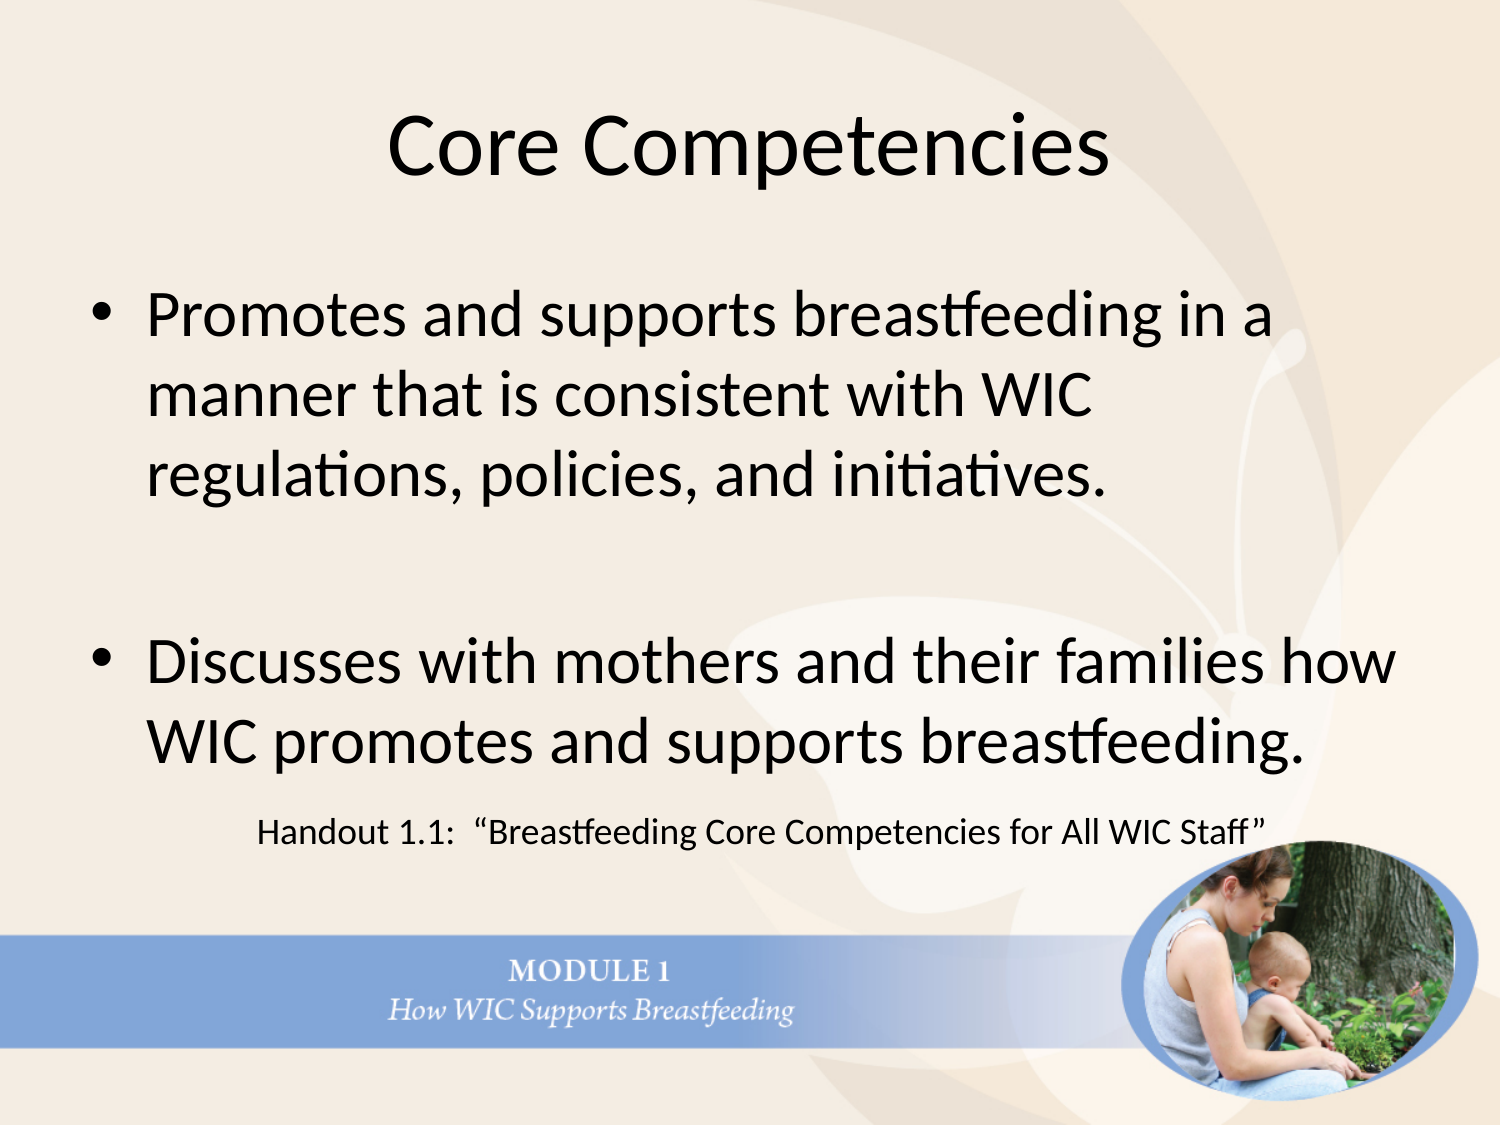

# Core Competencies
Promotes and supports breastfeeding in a manner that is consistent with WIC regulations, policies, and initiatives.

Discusses with mothers and their families how WIC promotes and supports breastfeeding.
Handout 1.1:  “Breastfeeding Core Competencies for All WIC Staff”